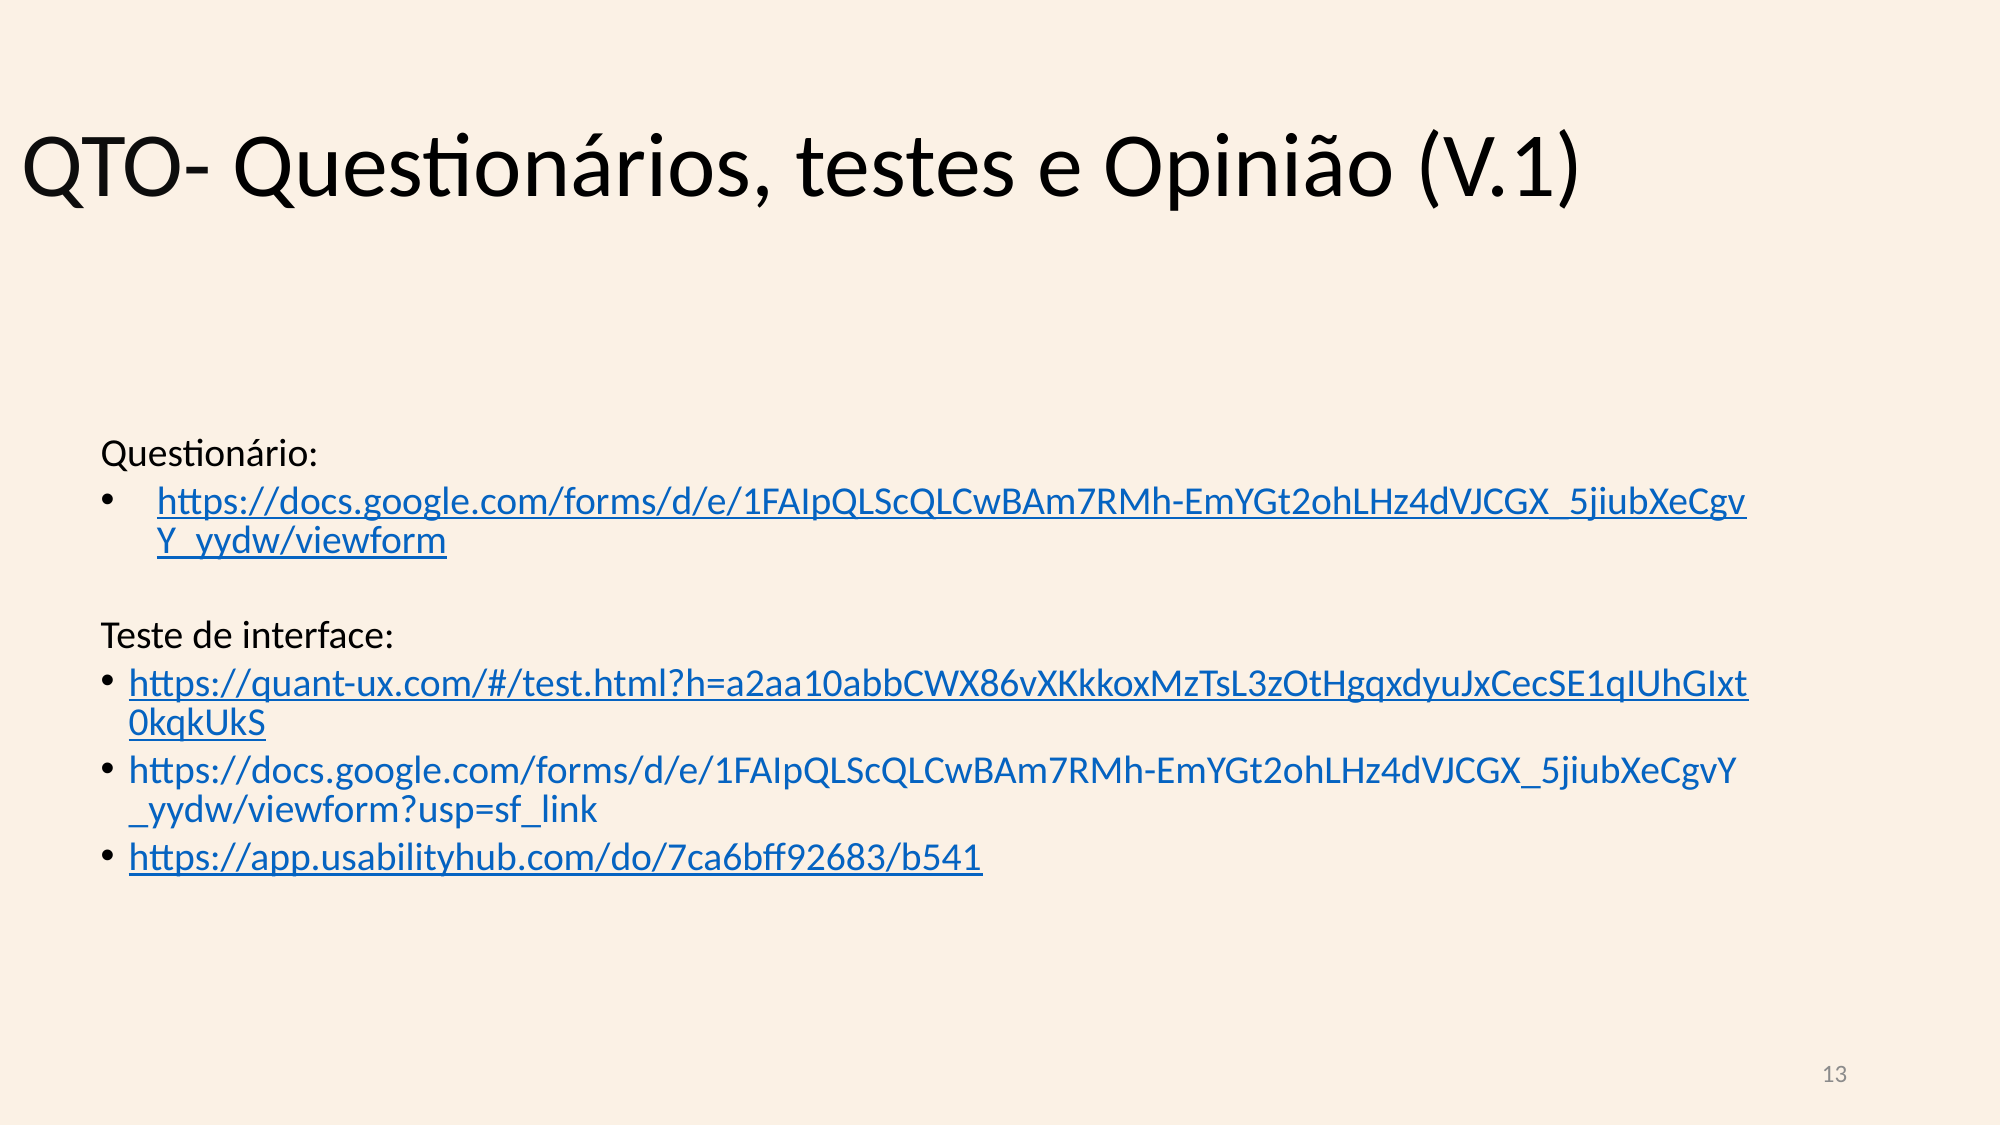

# QTO- Questionários, testes e Opinião (V.1)
Questionário:
https://docs.google.com/forms/d/e/1FAIpQLScQLCwBAm7RMh-EmYGt2ohLHz4dVJCGX_5jiubXeCgvY_yydw/viewform

Teste de interface:
https://quant-ux.com/#/test.html?h=a2aa10abbCWX86vXKkkoxMzTsL3zOtHgqxdyuJxCecSE1qIUhGIxt0kqkUkS
https://docs.google.com/forms/d/e/1FAIpQLScQLCwBAm7RMh-EmYGt2ohLHz4dVJCGX_5jiubXeCgvY_yydw/viewform?usp=sf_link
https://app.usabilityhub.com/do/7ca6bff92683/b541

13